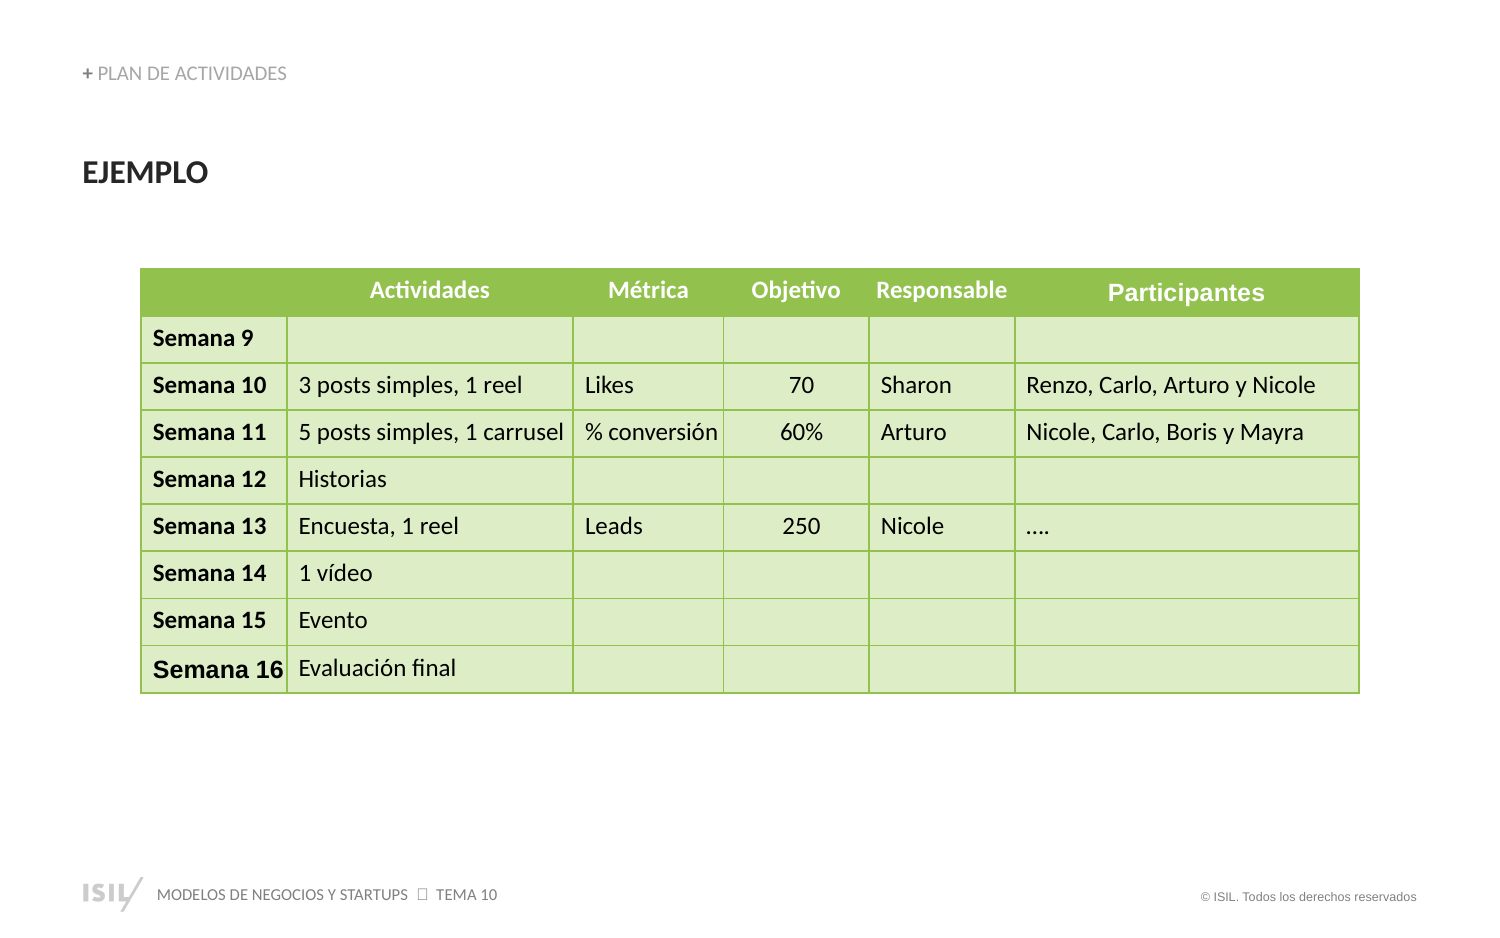

+ PLAN DE ACTIVIDADES
EJEMPLO
|  | Actividades | Métrica | Objetivo | Responsable | Participantes |
| --- | --- | --- | --- | --- | --- |
| Semana 9 |  |  |  |  |  |
| Semana 10 | 3 posts simples, 1 reel | Likes | 70 | Sharon | Renzo, Carlo, Arturo y Nicole |
| Semana 11 | 5 posts simples, 1 carrusel | % conversión | 60% | Arturo | Nicole, Carlo, Boris y Mayra |
| Semana 12 | Historias |  |  |  |  |
| Semana 13 | Encuesta, 1 reel | Leads | 250 | Nicole | …. |
| Semana 14 | 1 vídeo |  |  |  |  |
| Semana 15 | Evento |  |  |  |  |
| Semana 16 | Evaluación final |  |  |  |  |